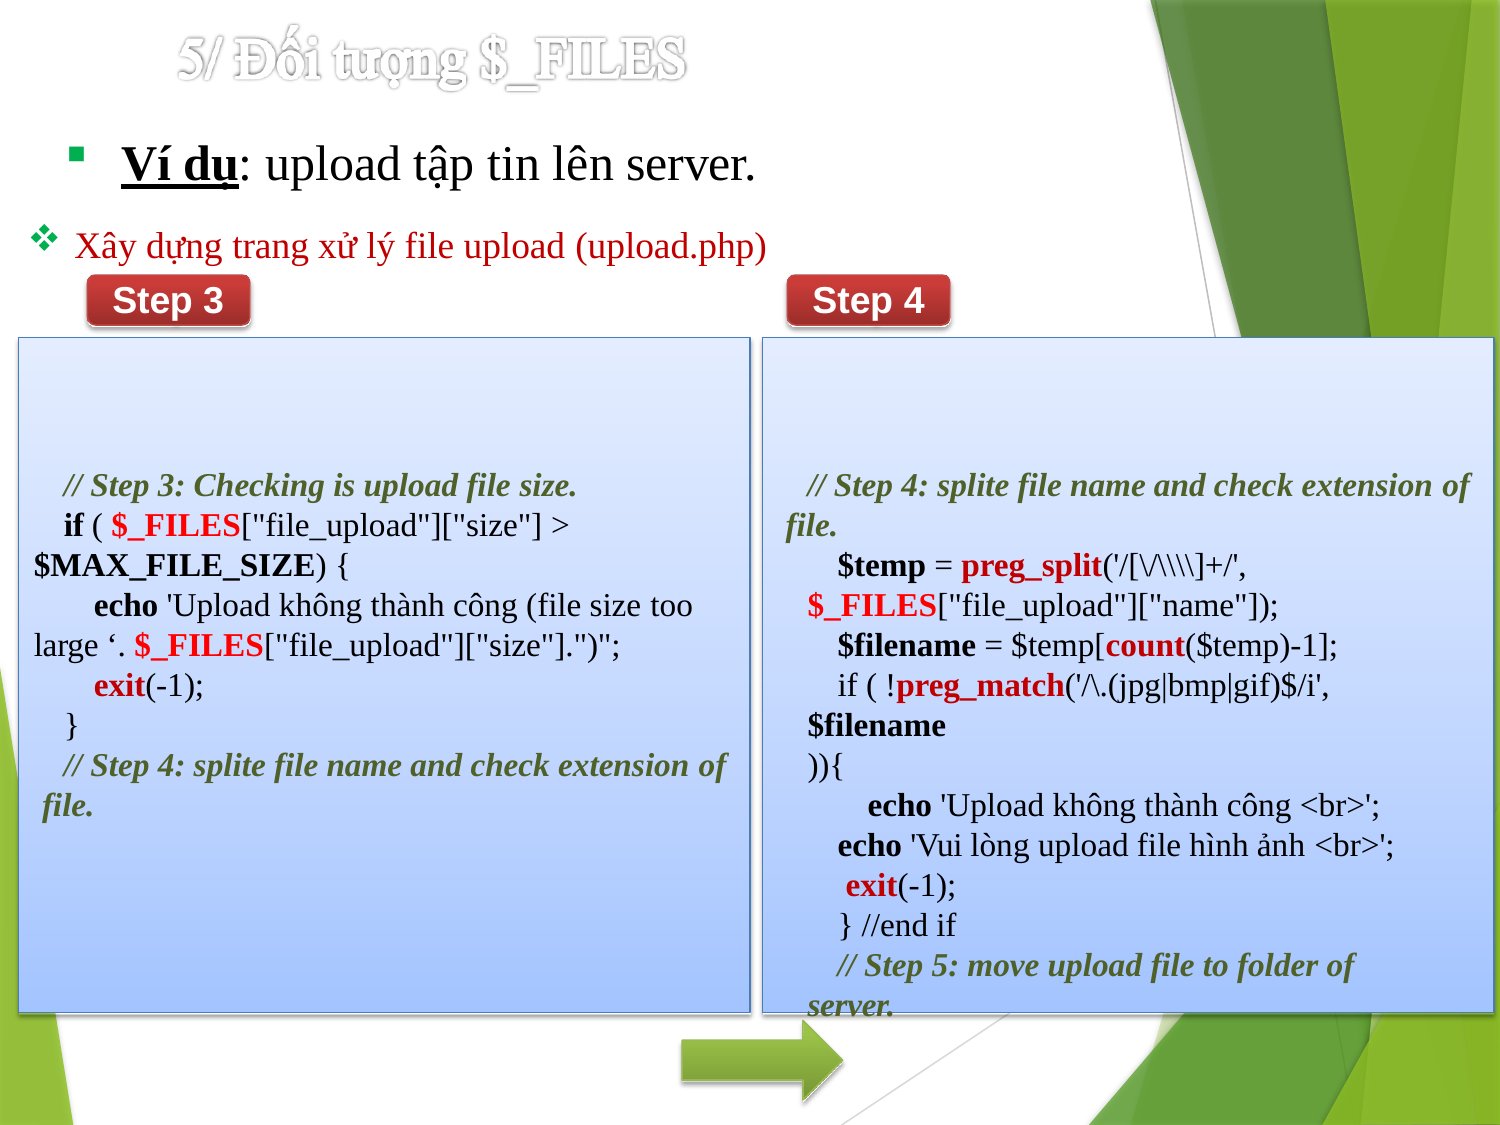

Ví dụ: upload tập tin lên server.
Xây dựng trang xử lý file upload (upload.php)
Step 3

Step 4

// Step 3: Checking is upload file size.
if ( $_FILES["file_upload"]["size"] >
$MAX_FILE_SIZE) {
echo 'Upload không thành công (file size too
large ‘. $_FILES["file_upload"]["size"].")";
exit(-1);
}
// Step 4: splite file name and check extension of  file.

// Step 4: splite file name and check extension of  file.
$temp = preg_split('/[\/\\\\]+/',
$_FILES["file_upload"]["name"]);
$filename = $temp[count($temp)-1];
if ( !preg_match('/\.(jpg|bmp|gif)$/i', $filename
)){
echo 'Upload không thành công <br>';  echo 'Vui lòng upload file hình ảnh <br>';  exit(-1);
} //end if
// Step 5: move upload file to folder of server.